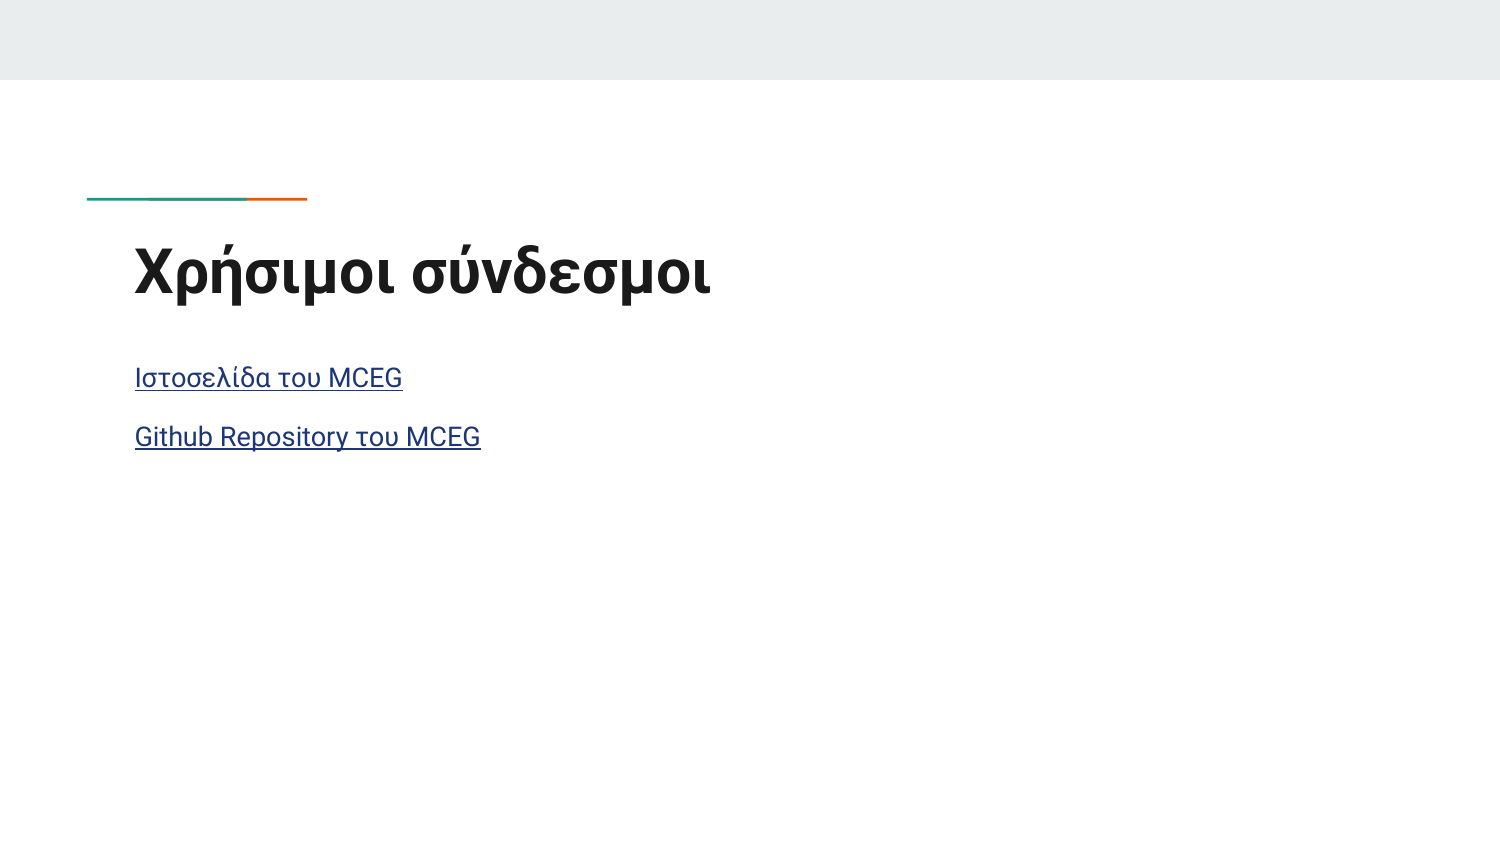

# Χρήσιμοι σύνδεσμοι
Ιστοσελίδα του MCEG
Github Repository του MCEG